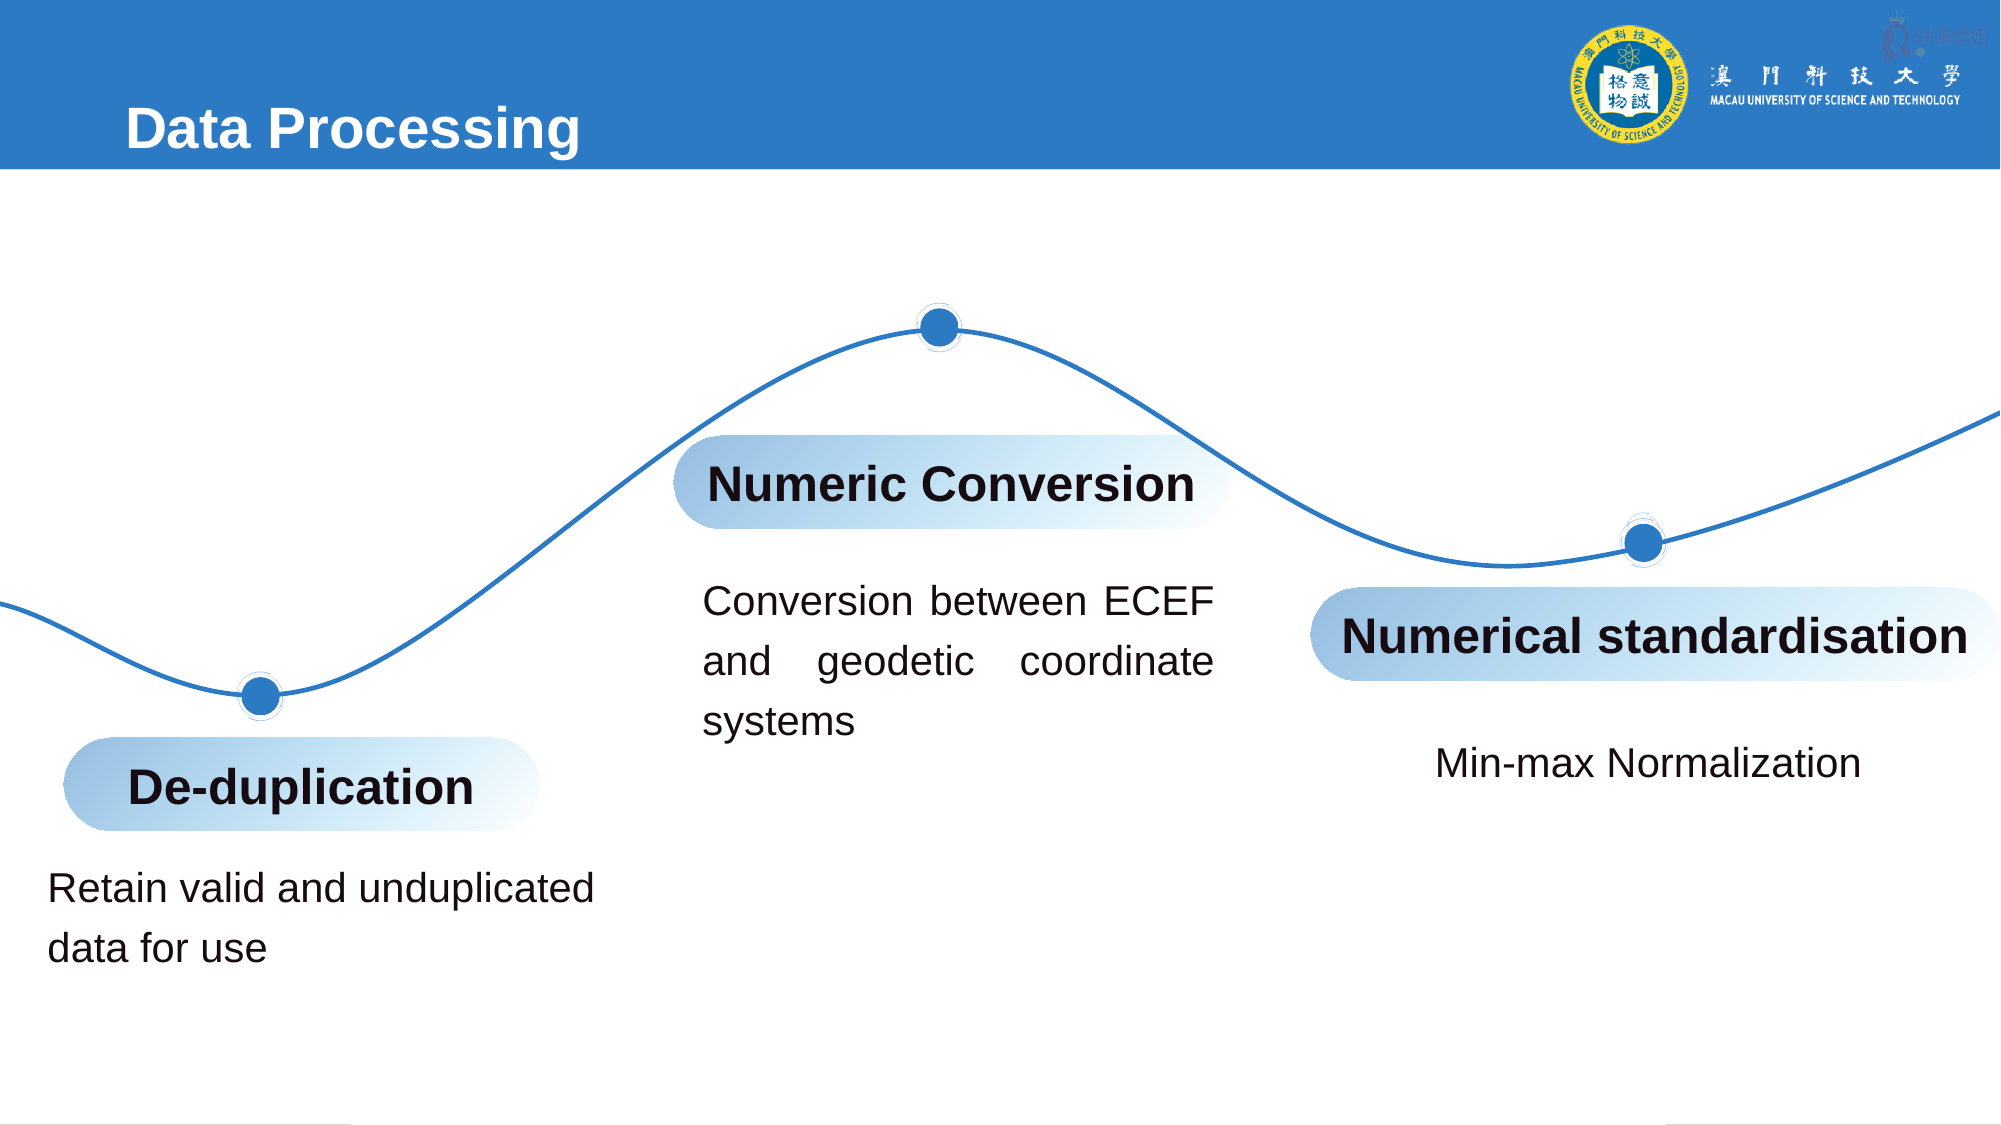

# Data Processing

Numeric Conversion

Conversion between ECEF and geodetic coordinate systems
Numerical standardisation

Min-max Normalization
De-duplication
Retain valid and unduplicated data for use